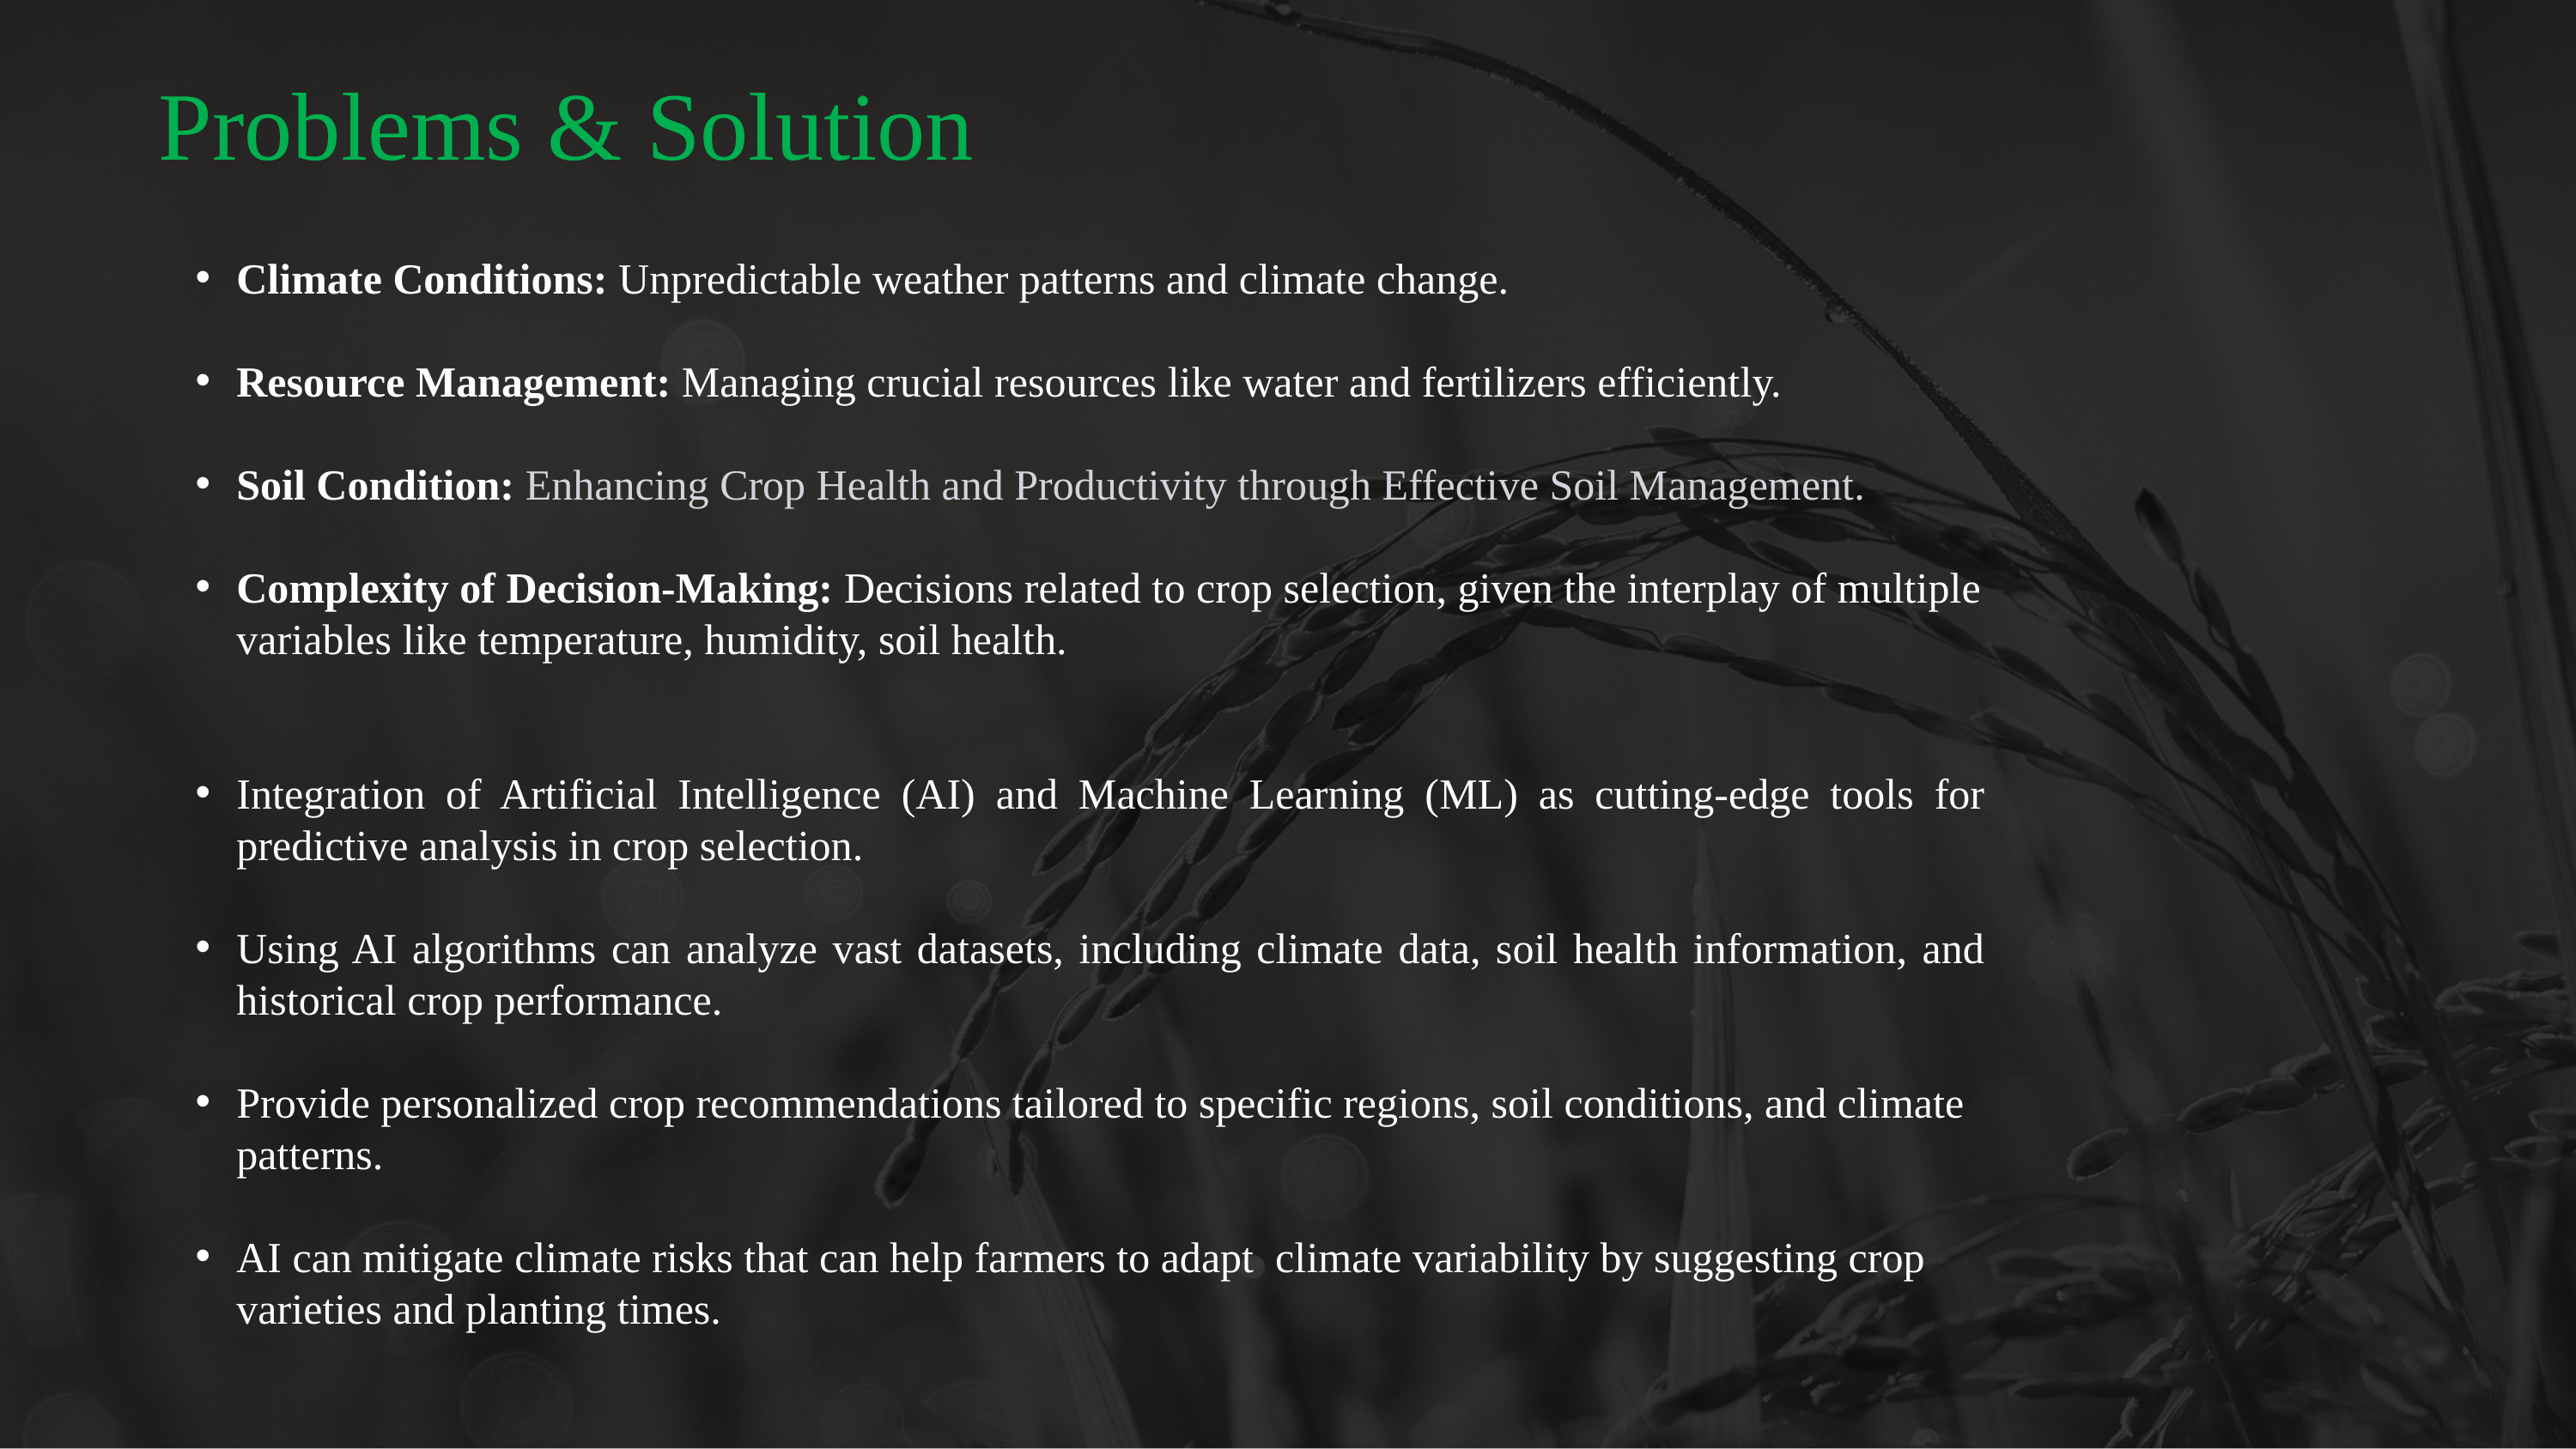

Problems & Solution
Climate Conditions: Unpredictable weather patterns and climate change.

Resource Management: Managing crucial resources like water and fertilizers efficiently.

Soil Condition: Enhancing Crop Health and Productivity through Effective Soil Management.

Complexity of Decision-Making: Decisions related to crop selection, given the interplay of multiple variables like temperature, humidity, soil health.

Integration of Artificial Intelligence (AI) and Machine Learning (ML) as cutting-edge tools for predictive analysis in crop selection.

Using AI algorithms can analyze vast datasets, including climate data, soil health information, and historical crop performance.

Provide personalized crop recommendations tailored to specific regions, soil conditions, and climate patterns.

AI can mitigate climate risks that can help farmers to adapt  climate variability by suggesting crop varieties and planting times.